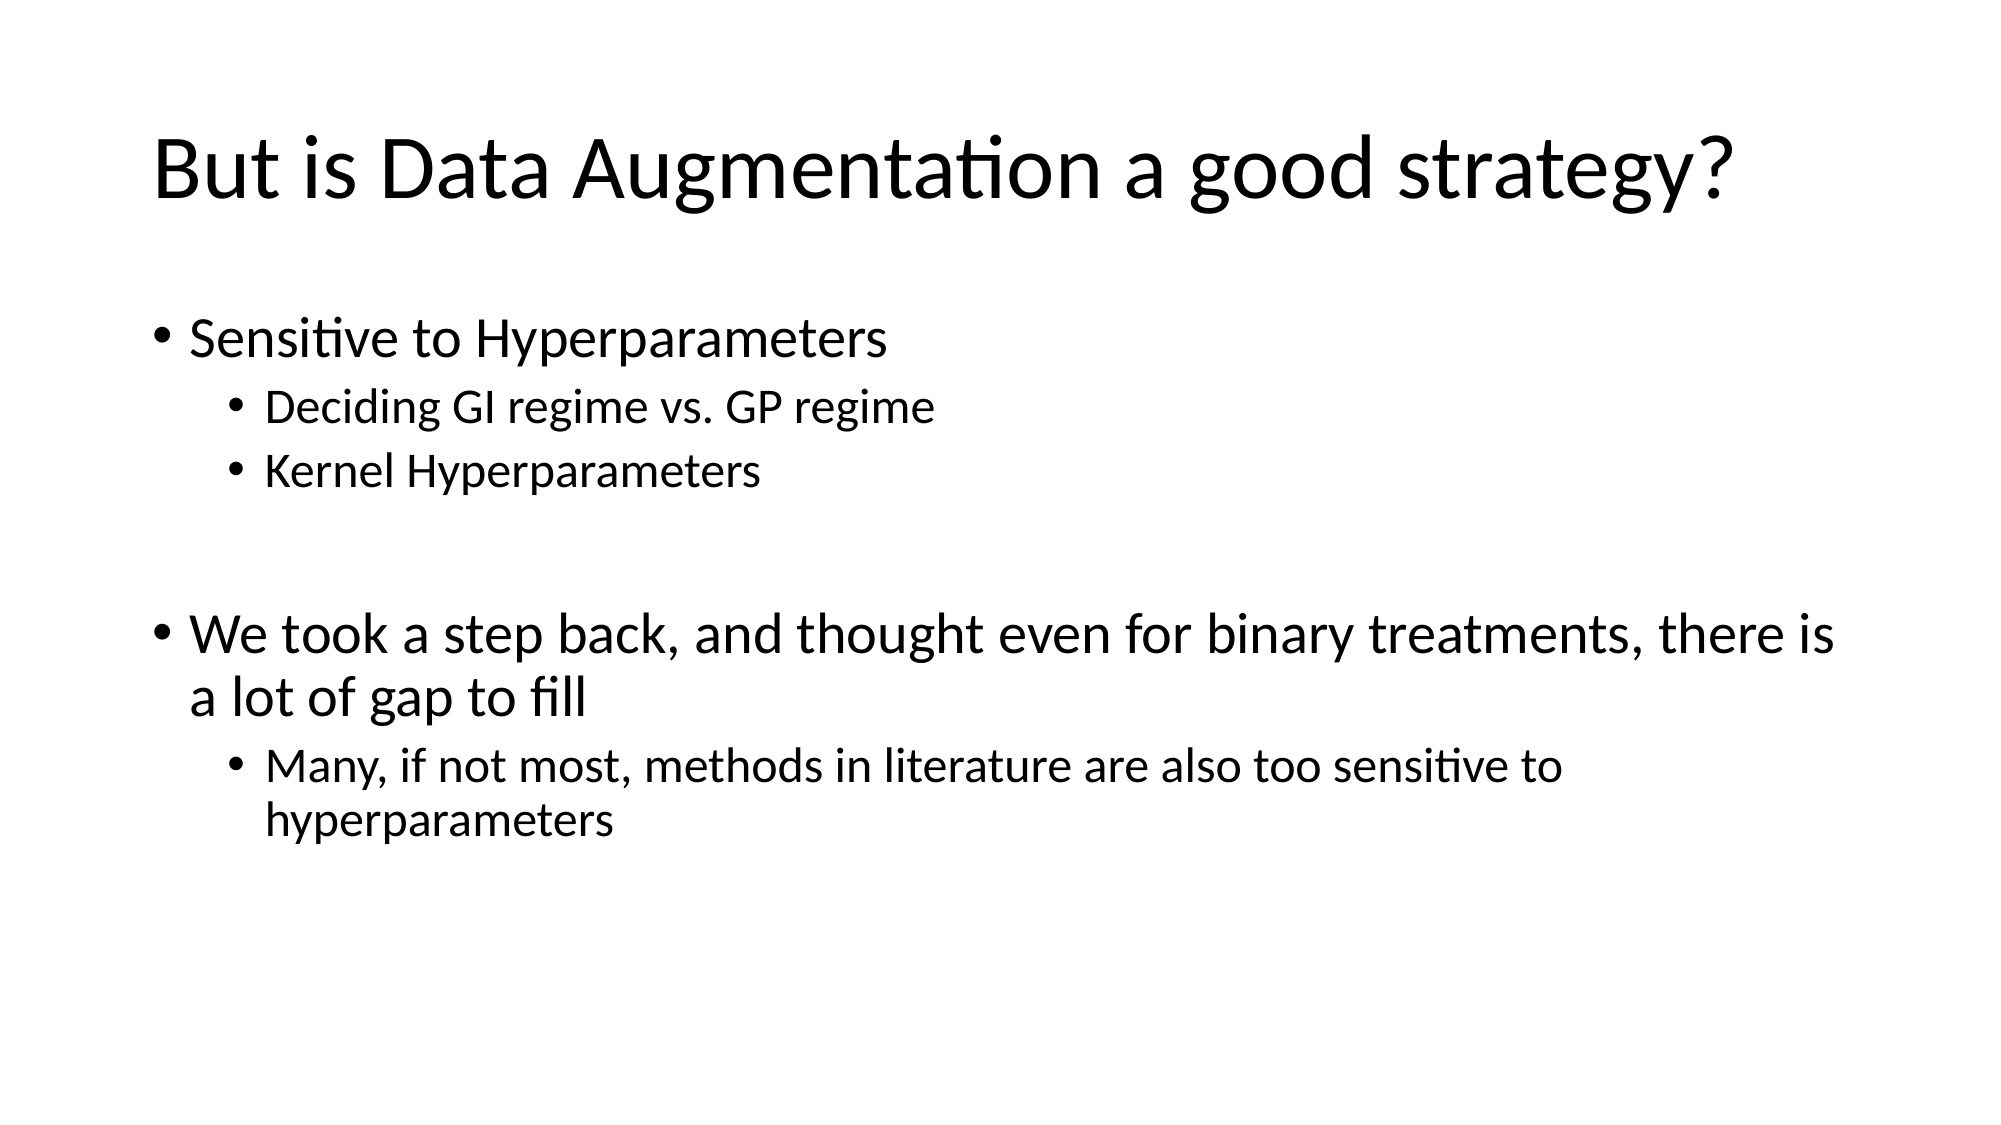

# But is Data Augmentation a good strategy?
Sensitive to Hyperparameters
Deciding GI regime vs. GP regime
Kernel Hyperparameters

We took a step back, and thought even for binary treatments, there is a lot of gap to fill
Many, if not most, methods in literature are also too sensitive to hyperparameters